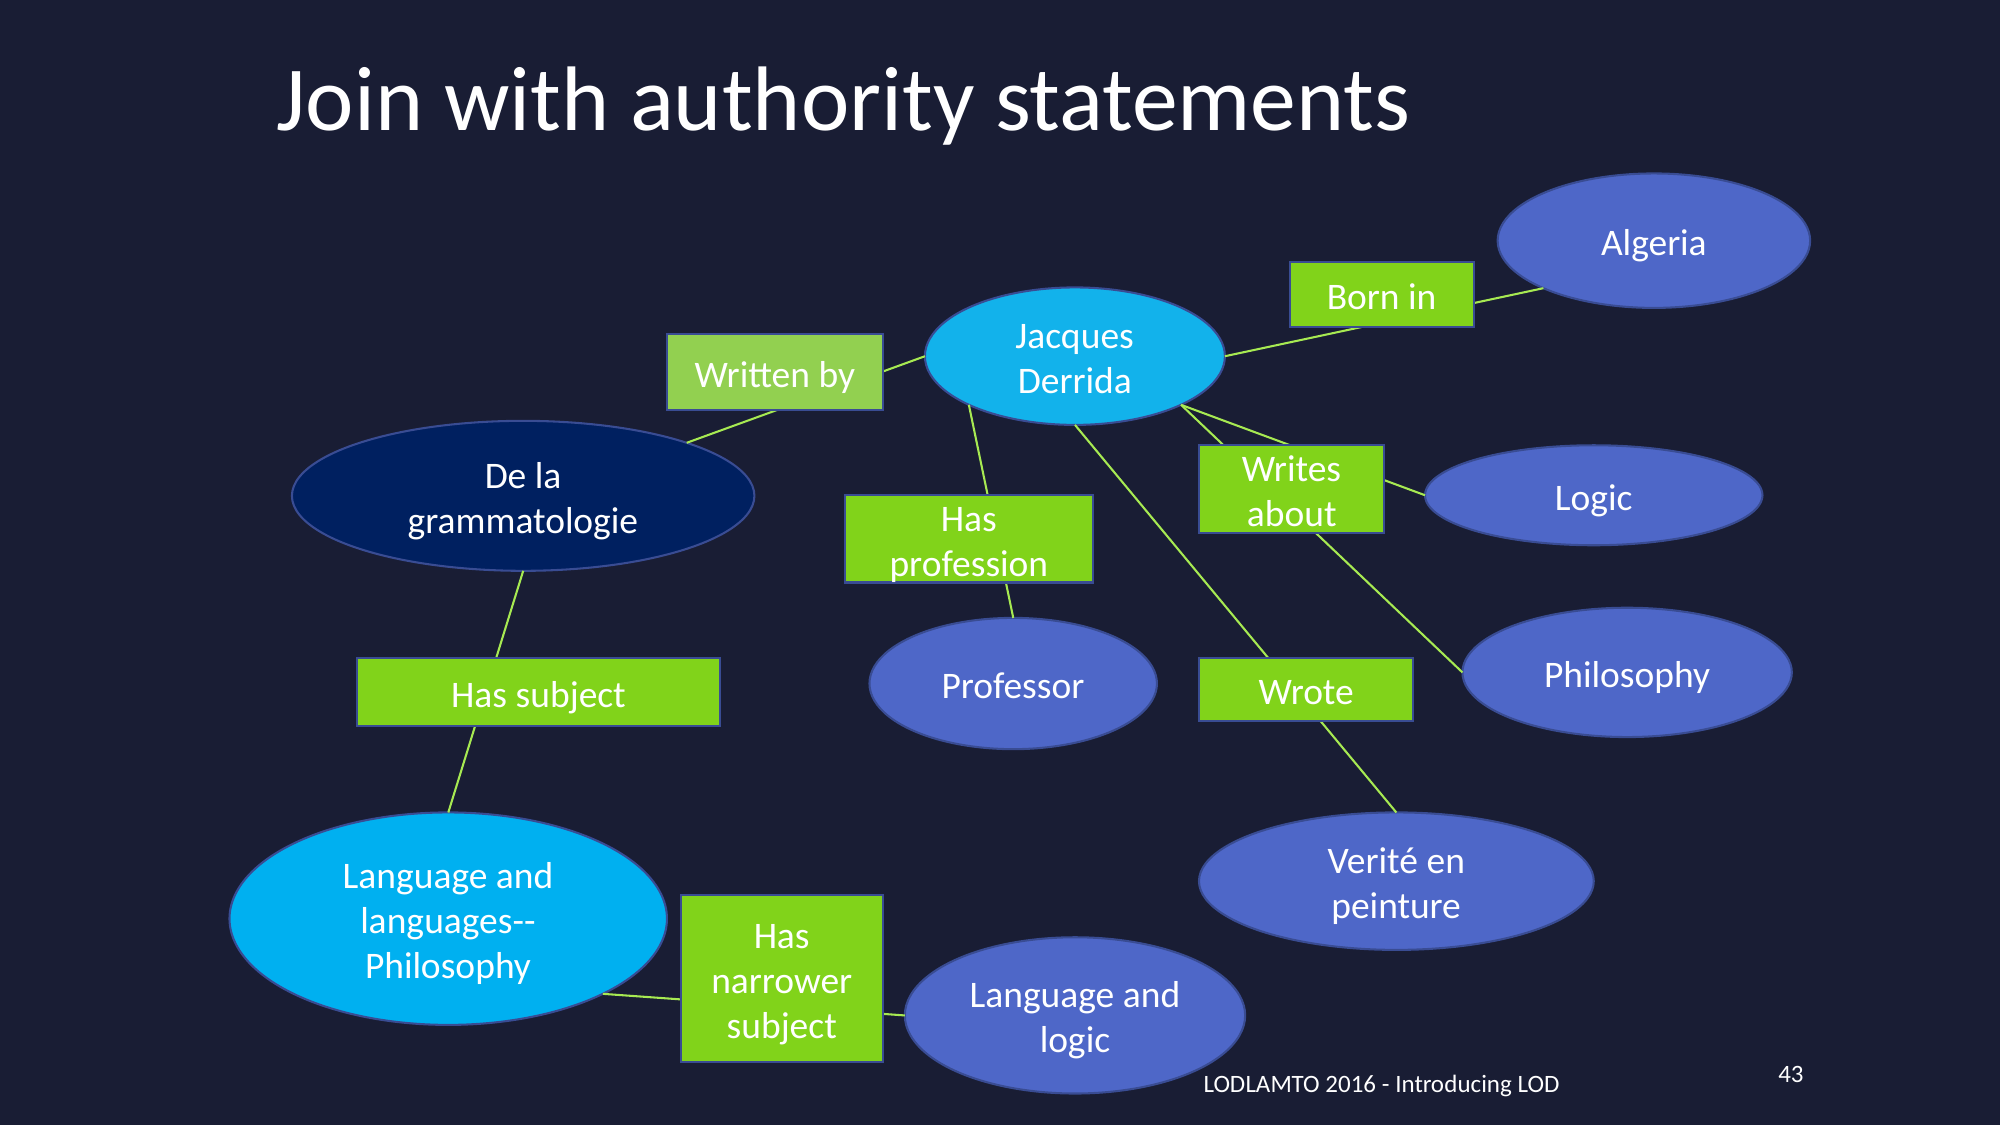

# Join with authority statements
Algeria
Born in
Jacques Derrida
Written by
De la grammatologie
Writes about
Logic
Has profession
Philosophy
Professor
Has subject
Wrote
Language and languages--Philosophy
Verité en peinture
Has narrower subject
Language and logic
43
LODLAMTO 2016 - Introducing LOD